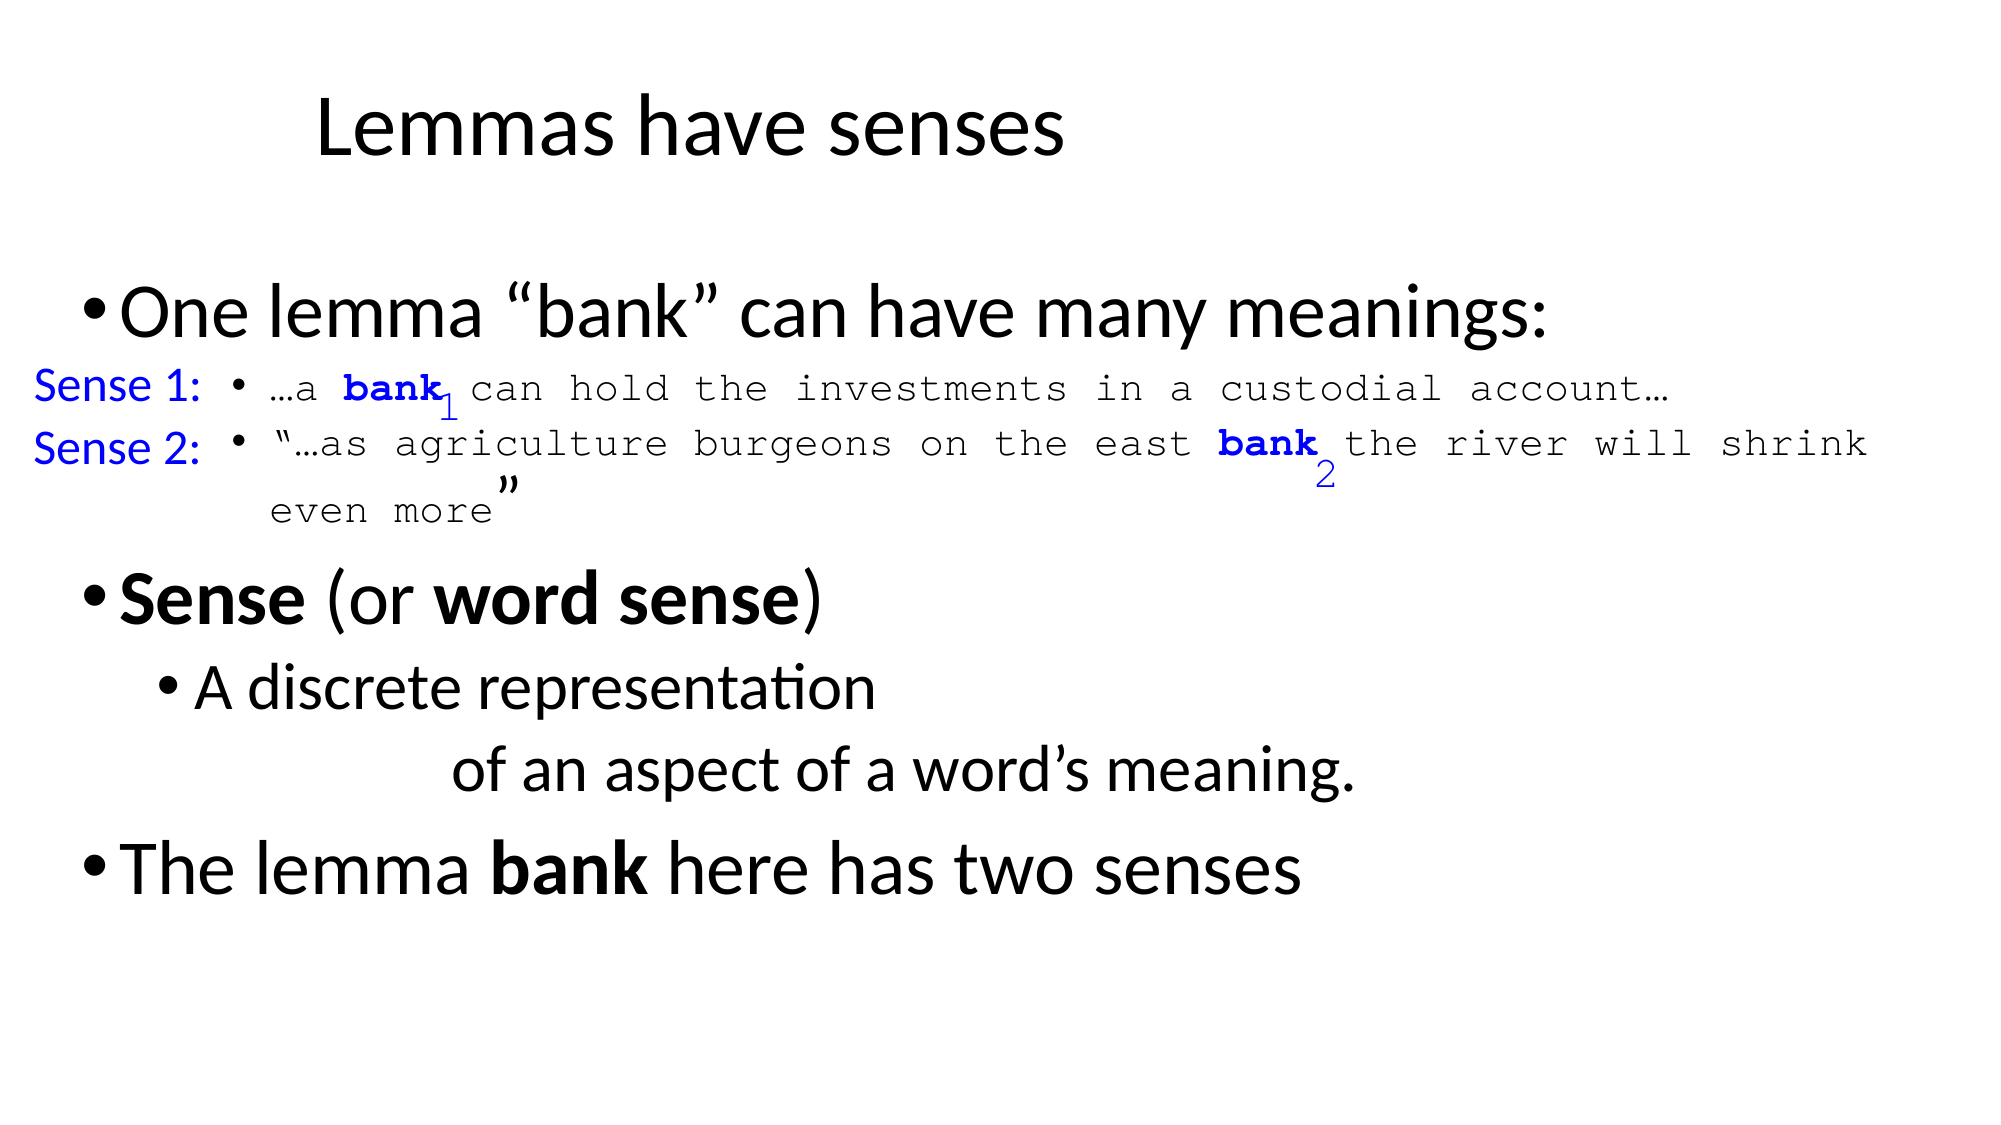

# Lemmas have senses
One lemma “bank” can have many meanings:
…a bank can hold the investments in a custodial account…
“…as agriculture burgeons on the east bank the river will shrink even more”
Sense (or word sense)
A discrete representation
                  of an aspect of a word’s meaning.
The lemma bank here has two senses
Sense 1:
1
Sense 2:
2